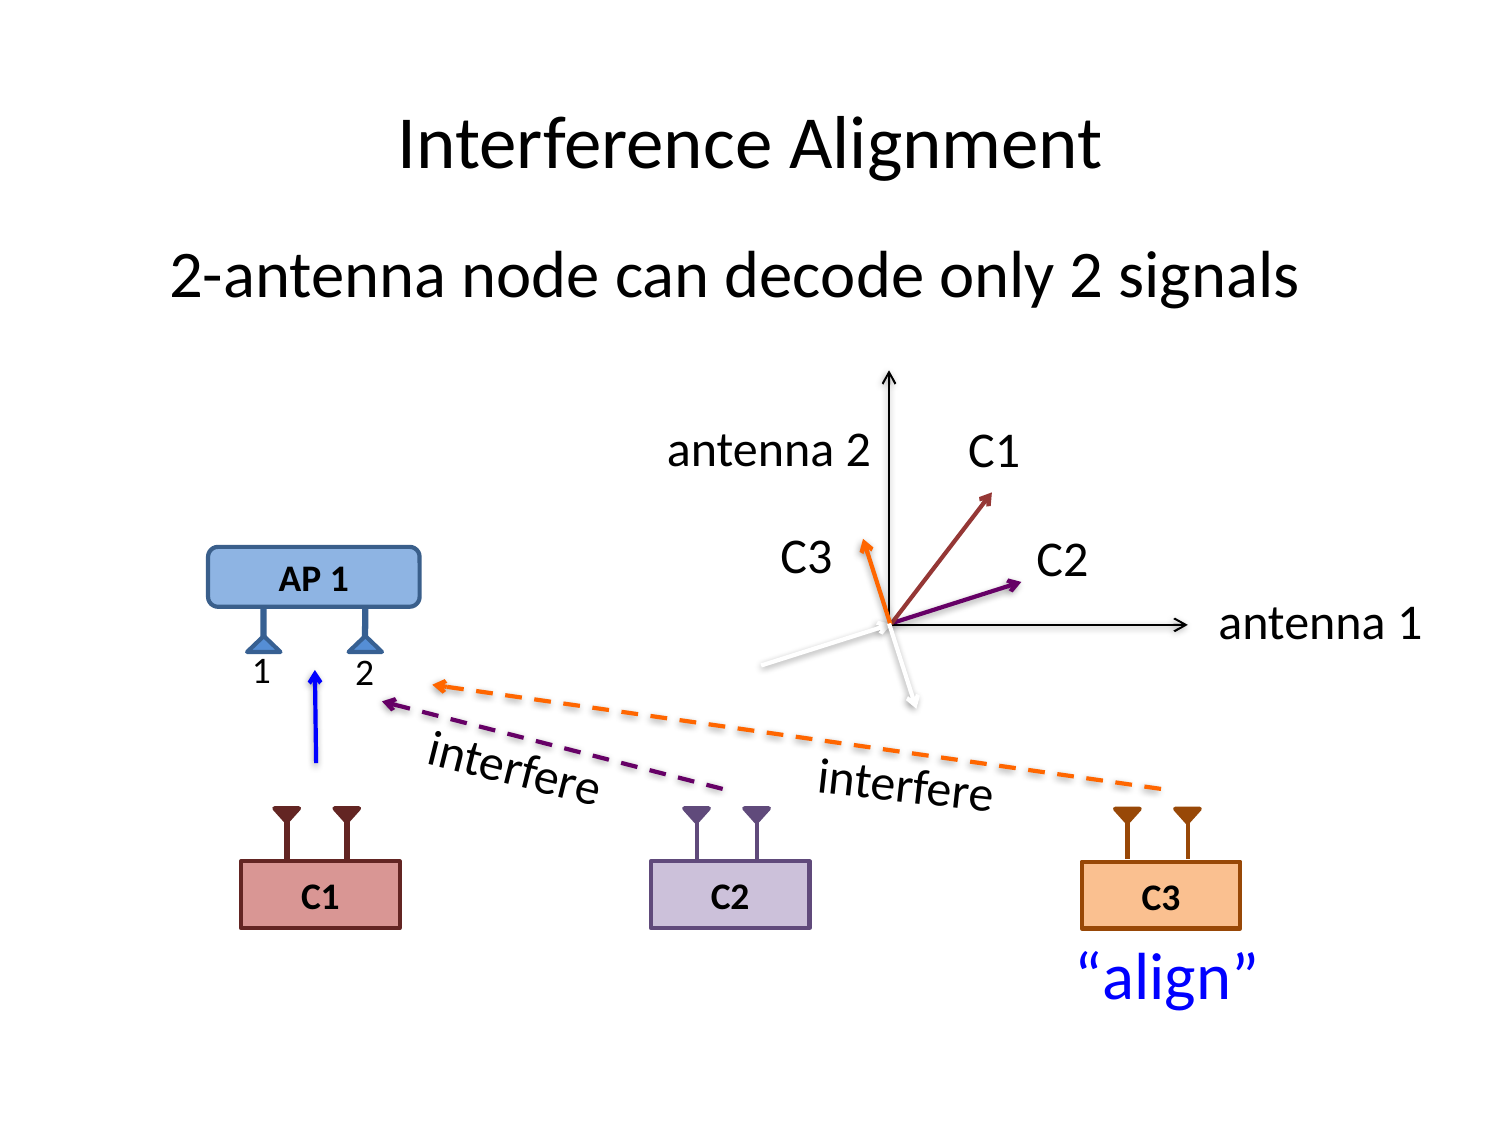

# Interference Alignment
2-antenna node can decode only 2 signals
antenna 2
C1
C3
C2

AP 1
antenna 1

1
2
interfere
interfere

C1
C2
C3
“align”